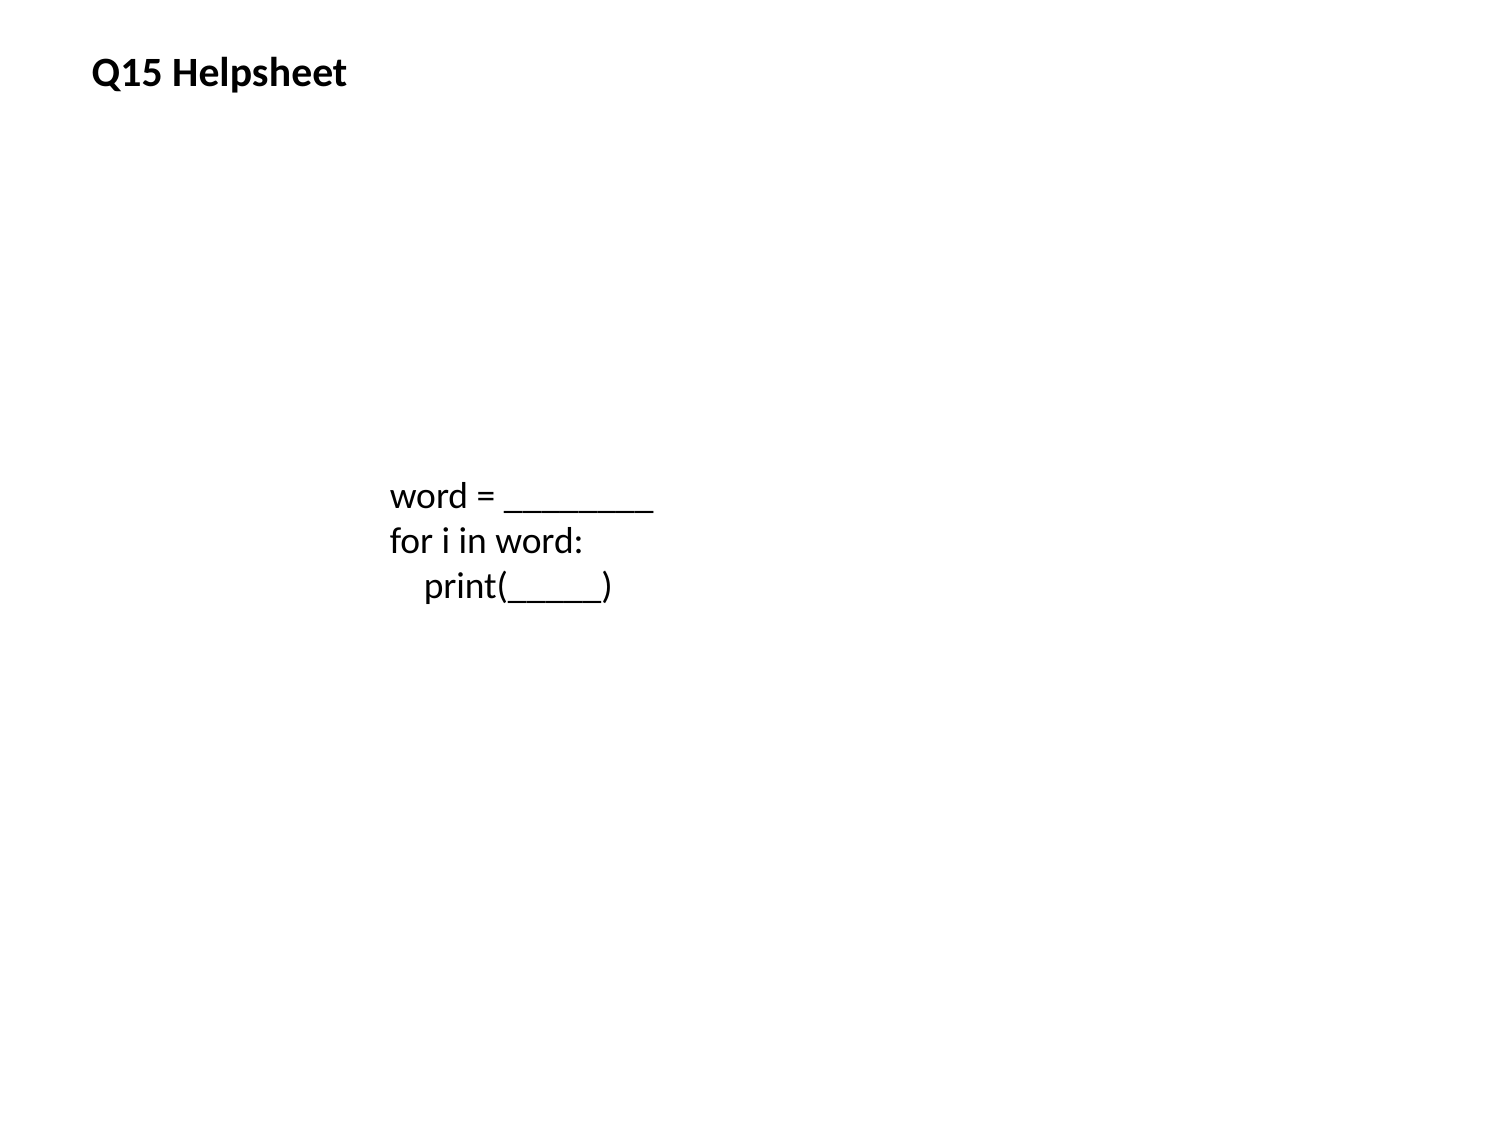

Q15 Helpsheet
word = ________
for i in word:
    print(_____)